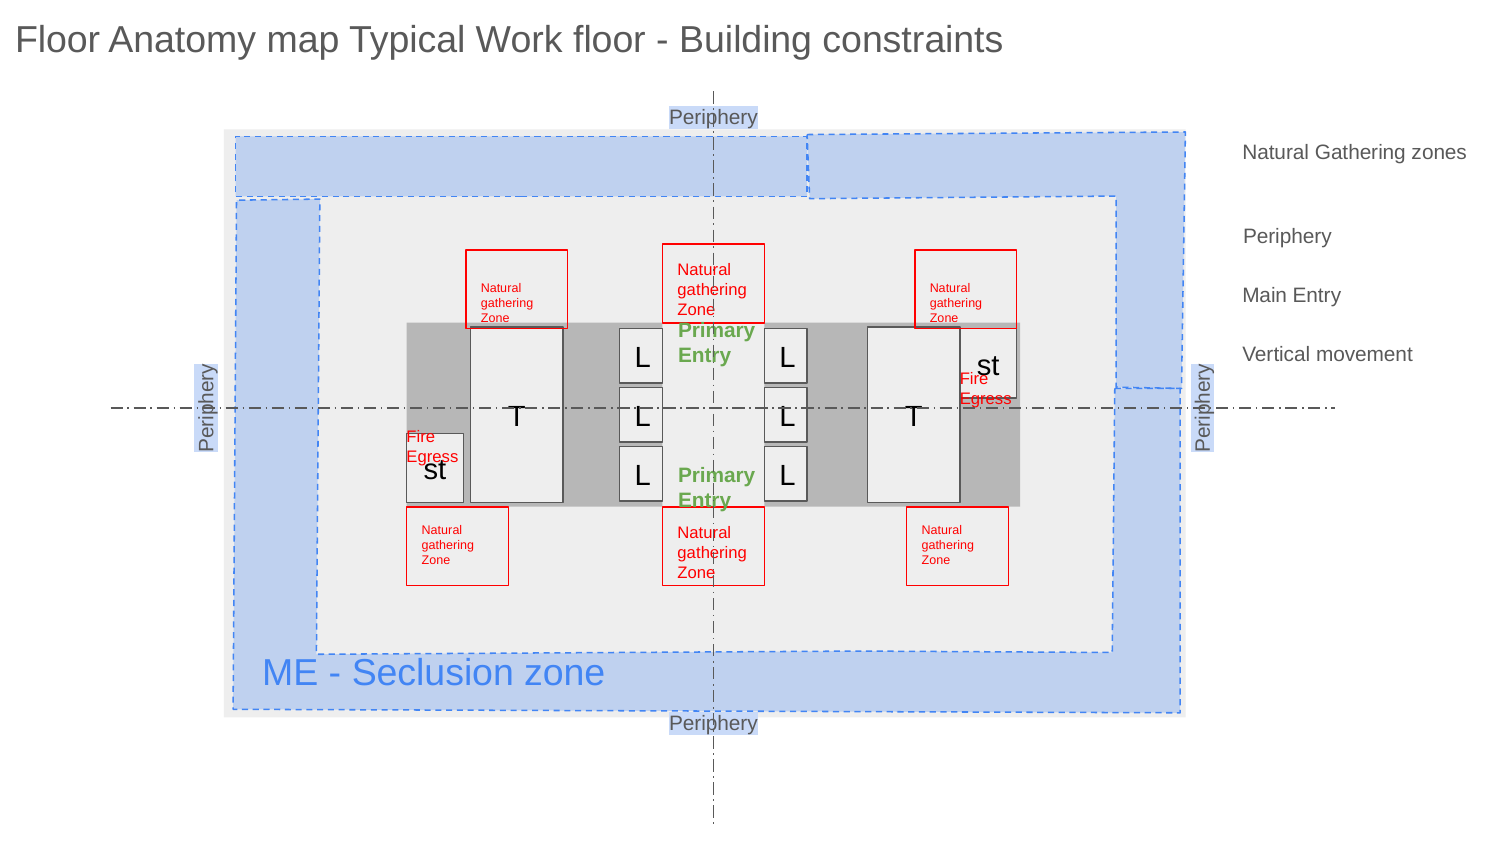

Floor Anatomy map Typical Work floor - Building constraints
Periphery
Natural Gathering zones

Periphery
Natural gathering Zone

Natural gathering Zone

Natural gathering Zone
Main Entry
Primary Entry

T
T
Vertical movement
L
L
st
Fire Egress
Periphery
Periphery
L
L
Fire Egress
st
L
Primary Entry
L
Natural gathering Zone
Natural gathering Zone
Natural gathering Zone
ME - Seclusion zone
Periphery